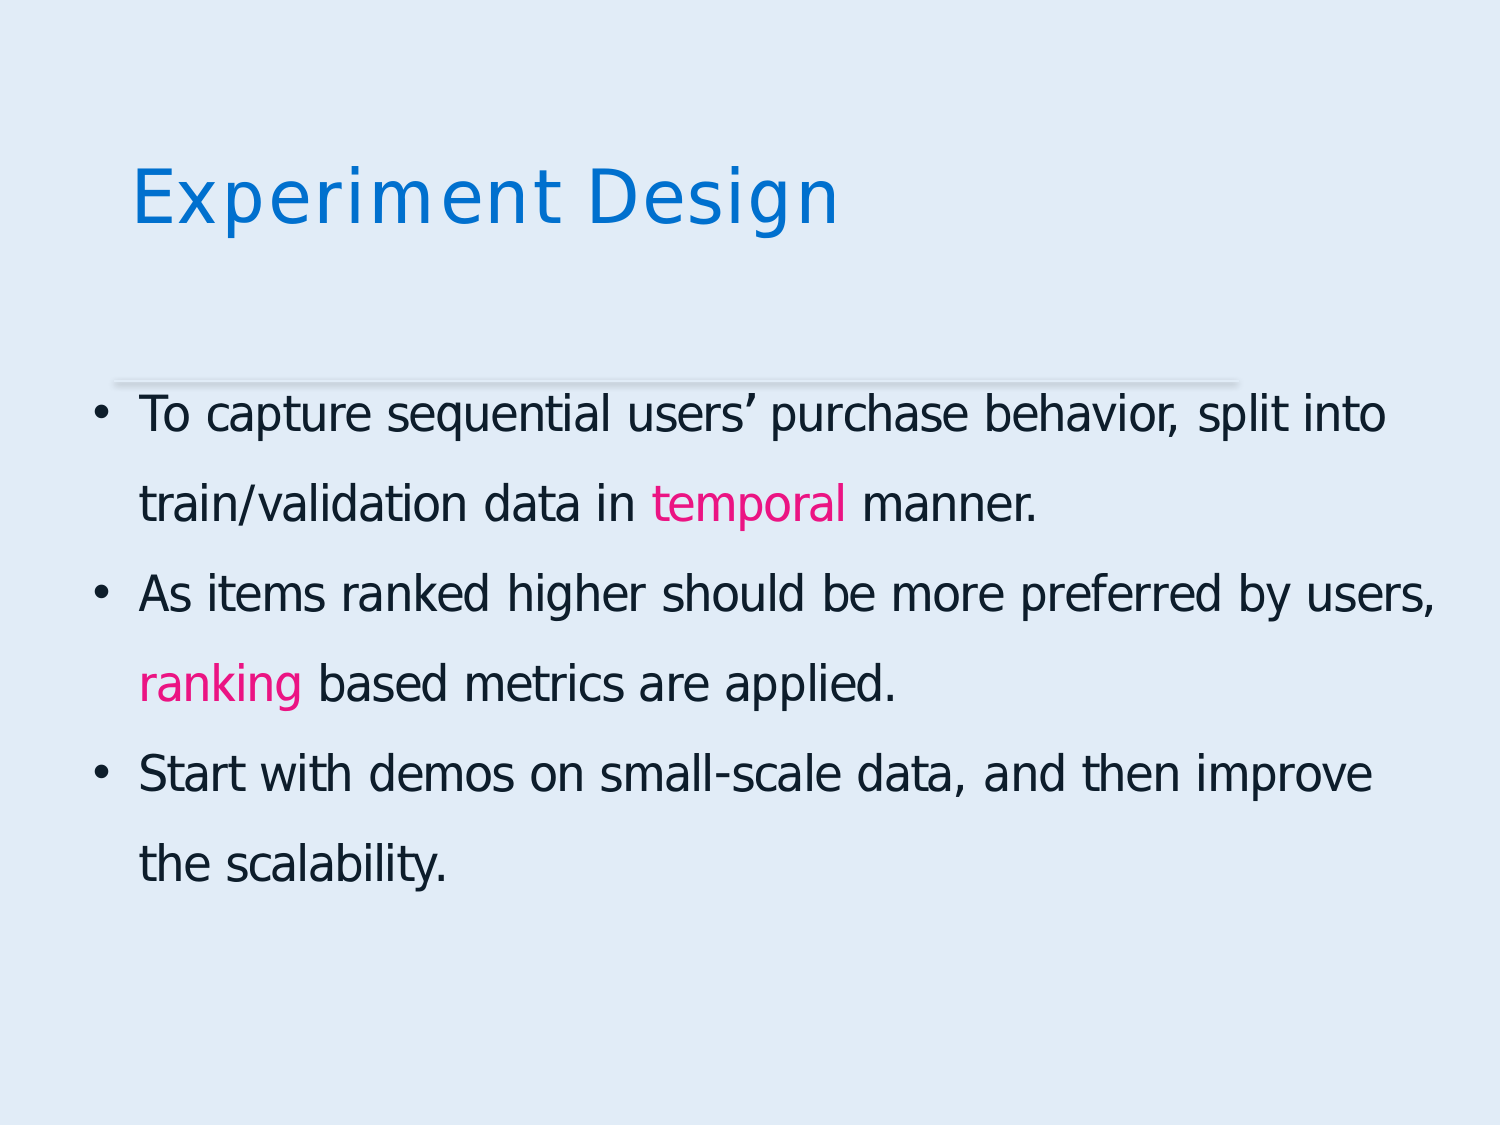

Experiment Design
To capture sequential users’ purchase behavior, split into train/validation data in temporal manner.
As items ranked higher should be more preferred by users, ranking based metrics are applied.
Start with demos on small-scale data, and then improve the scalability.